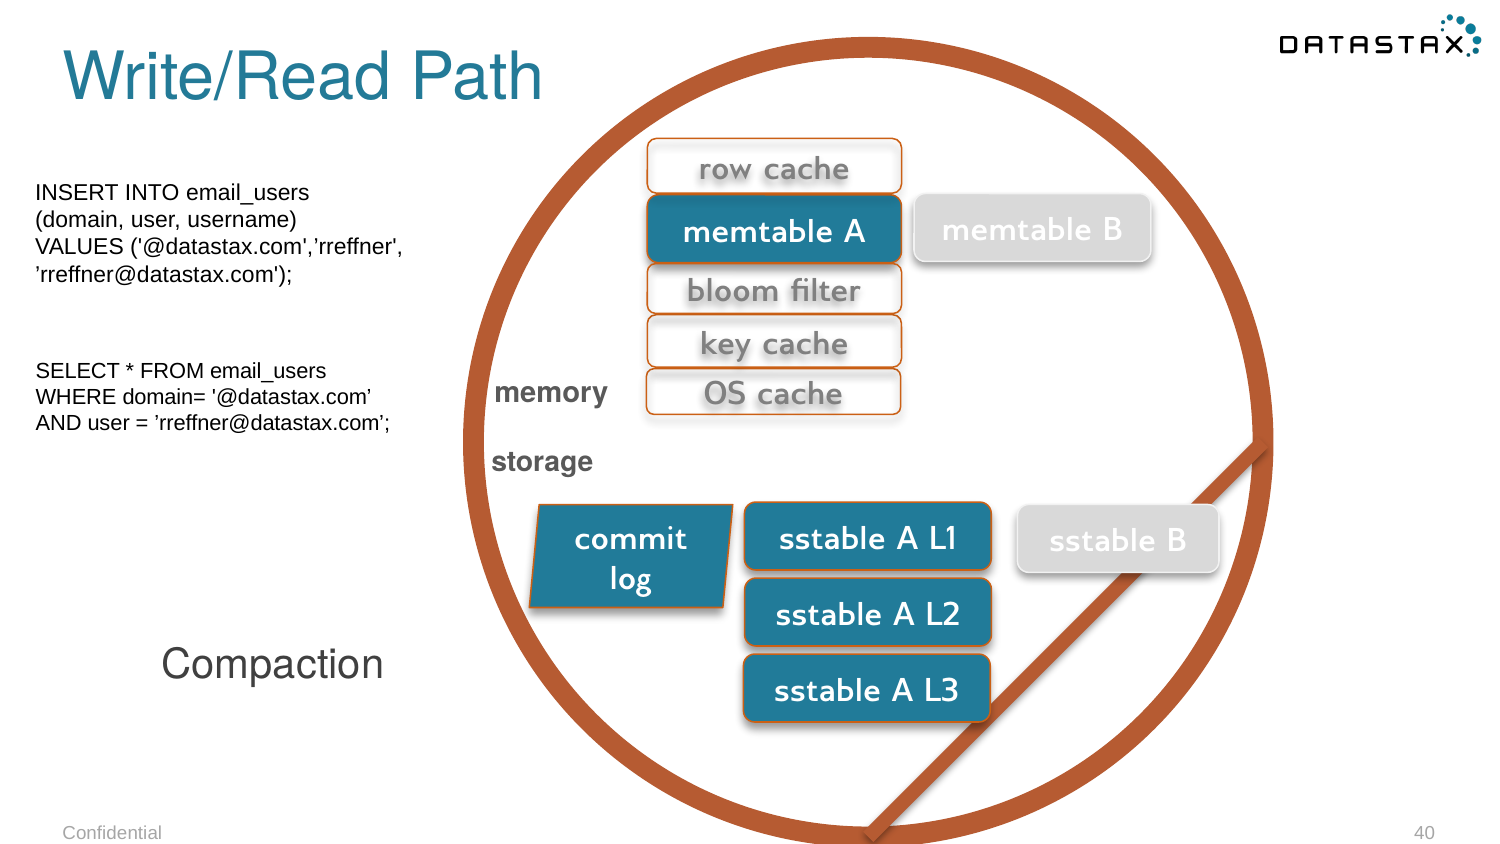

# Write/Read Path

row cache
INSERT INTO email_users
(domain, user, username)
VALUES ('@datastax.com',’rreffner', ’rreffner@datastax.com');
memtable B
memtable A
bloom filter
key cache
SELECT * FROM email_users
WHERE domain= '@datastax.com’
AND user = ’rreffner@datastax.com’;
memory
OS cache
storage
sstable A L1
sstable B
commit log
sstable A L2
Compaction
sstable A L3
Confidential
40